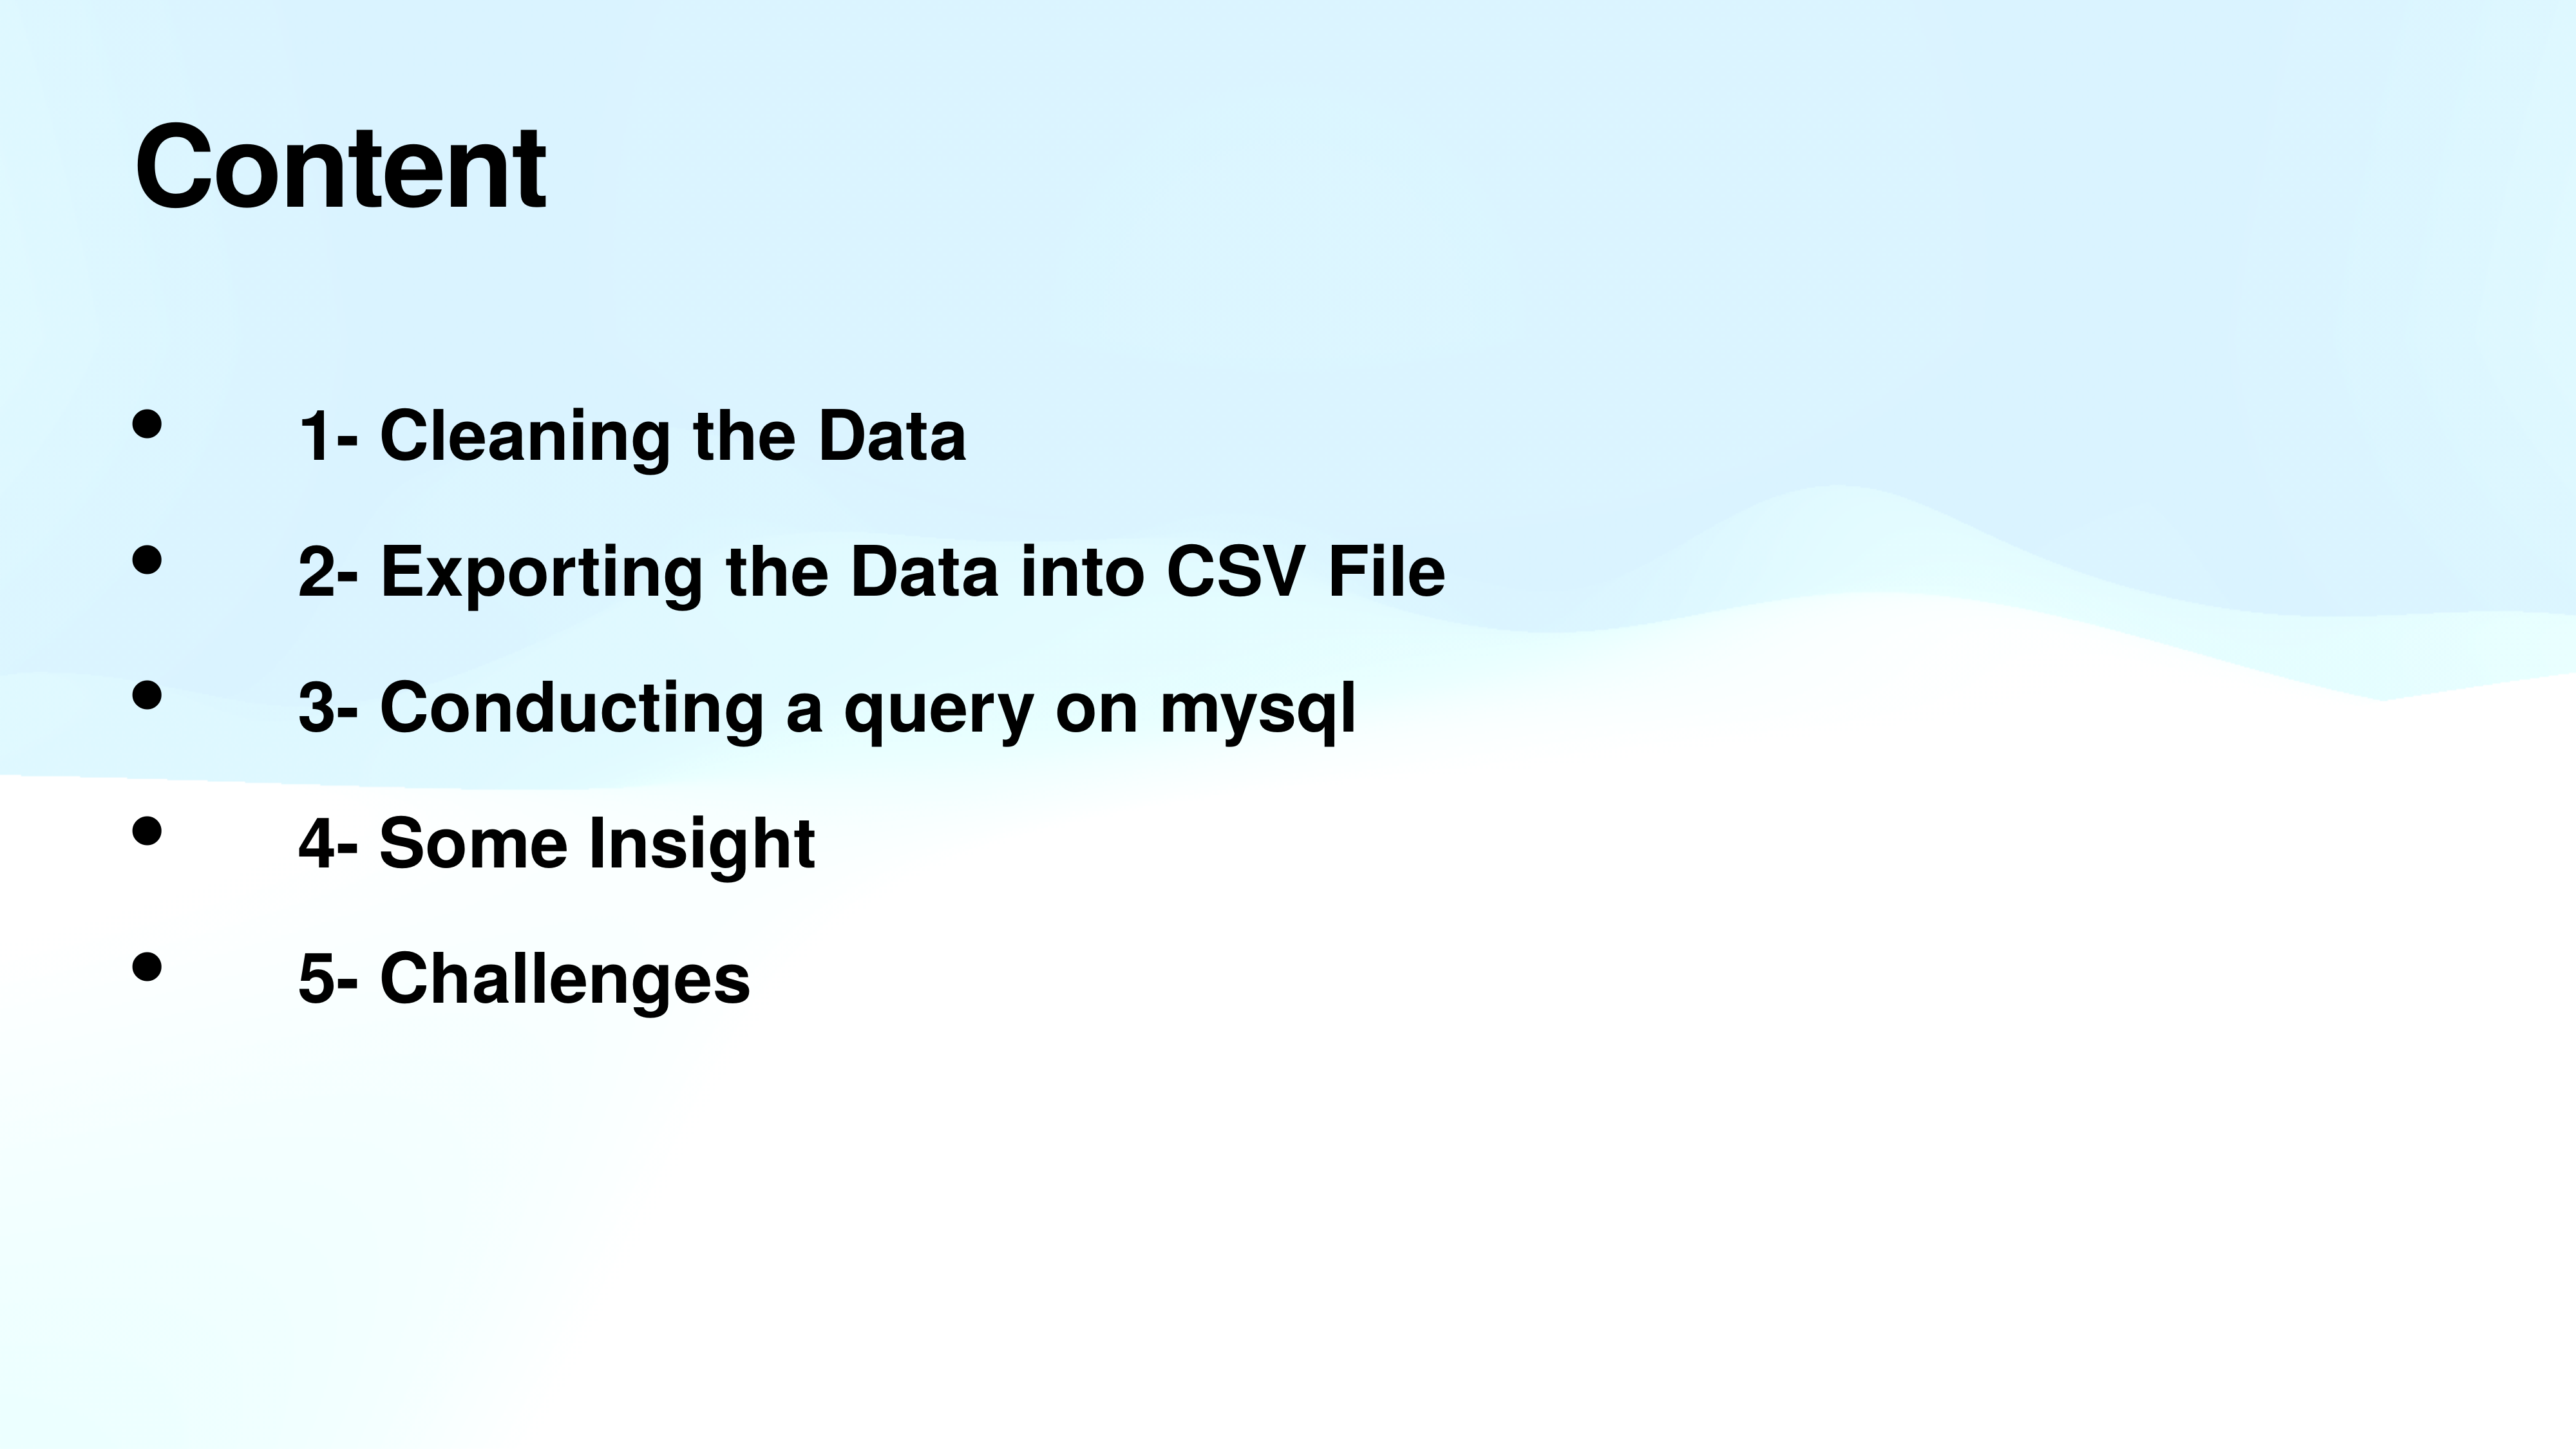

# Content
1- Cleaning the Data
2- Exporting the Data into CSV File
3- Conducting a query on mysql
4- Some Insight
5- Challenges